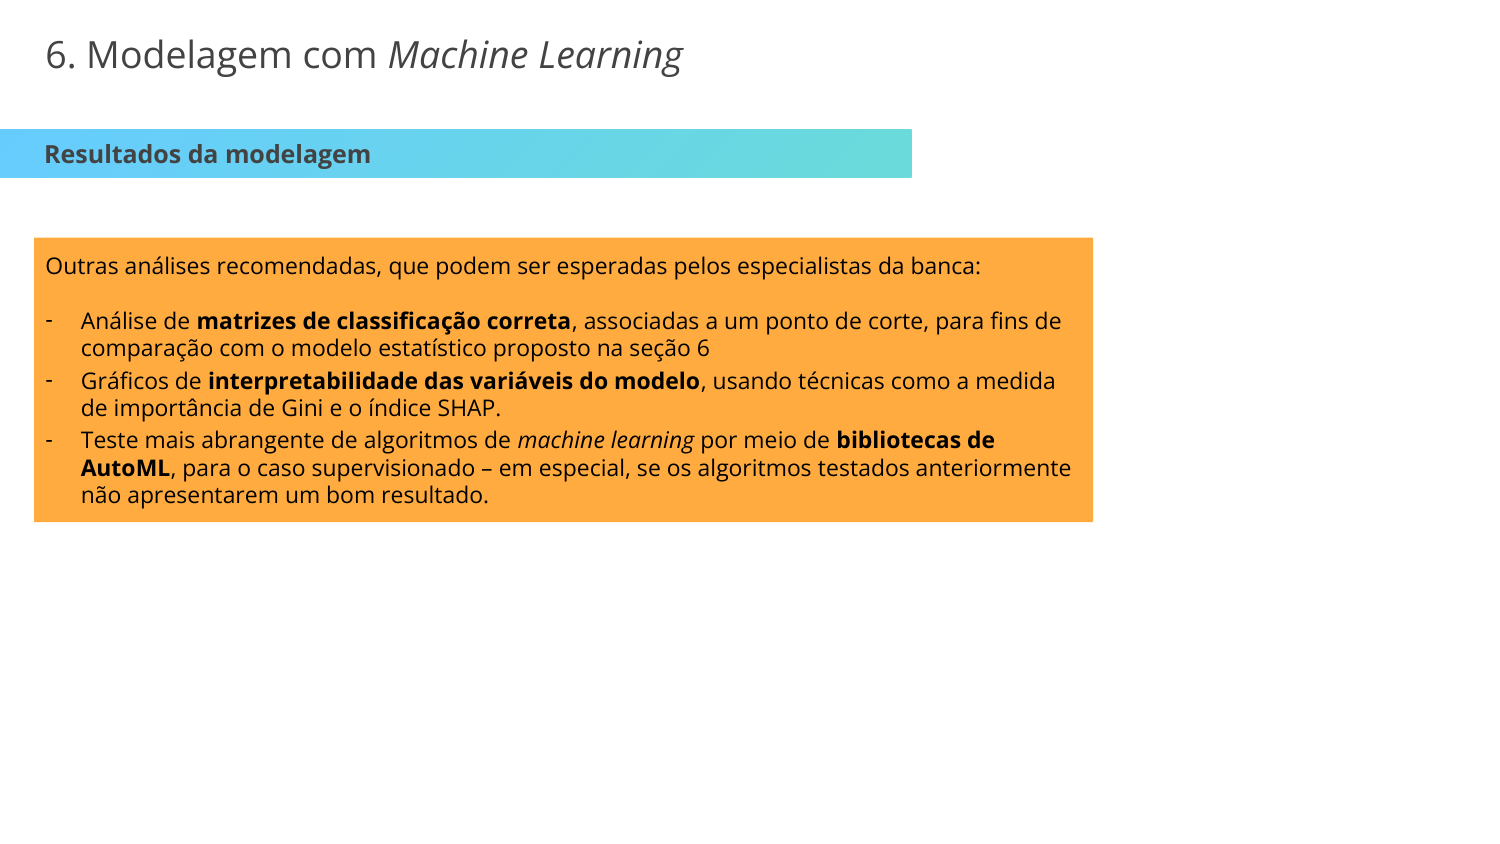

6. Modelagem com Machine Learning
Resultados da modelagem
Outras análises recomendadas, que podem ser esperadas pelos especialistas da banca:

Análise de matrizes de classificação correta, associadas a um ponto de corte, para fins de comparação com o modelo estatístico proposto na seção 6

Gráficos de interpretabilidade das variáveis do modelo, usando técnicas como a medida de importância de Gini e o índice SHAP.

Teste mais abrangente de algoritmos de machine learning por meio de bibliotecas de AutoML, para o caso supervisionado – em especial, se os algoritmos testados anteriormente não apresentarem um bom resultado.